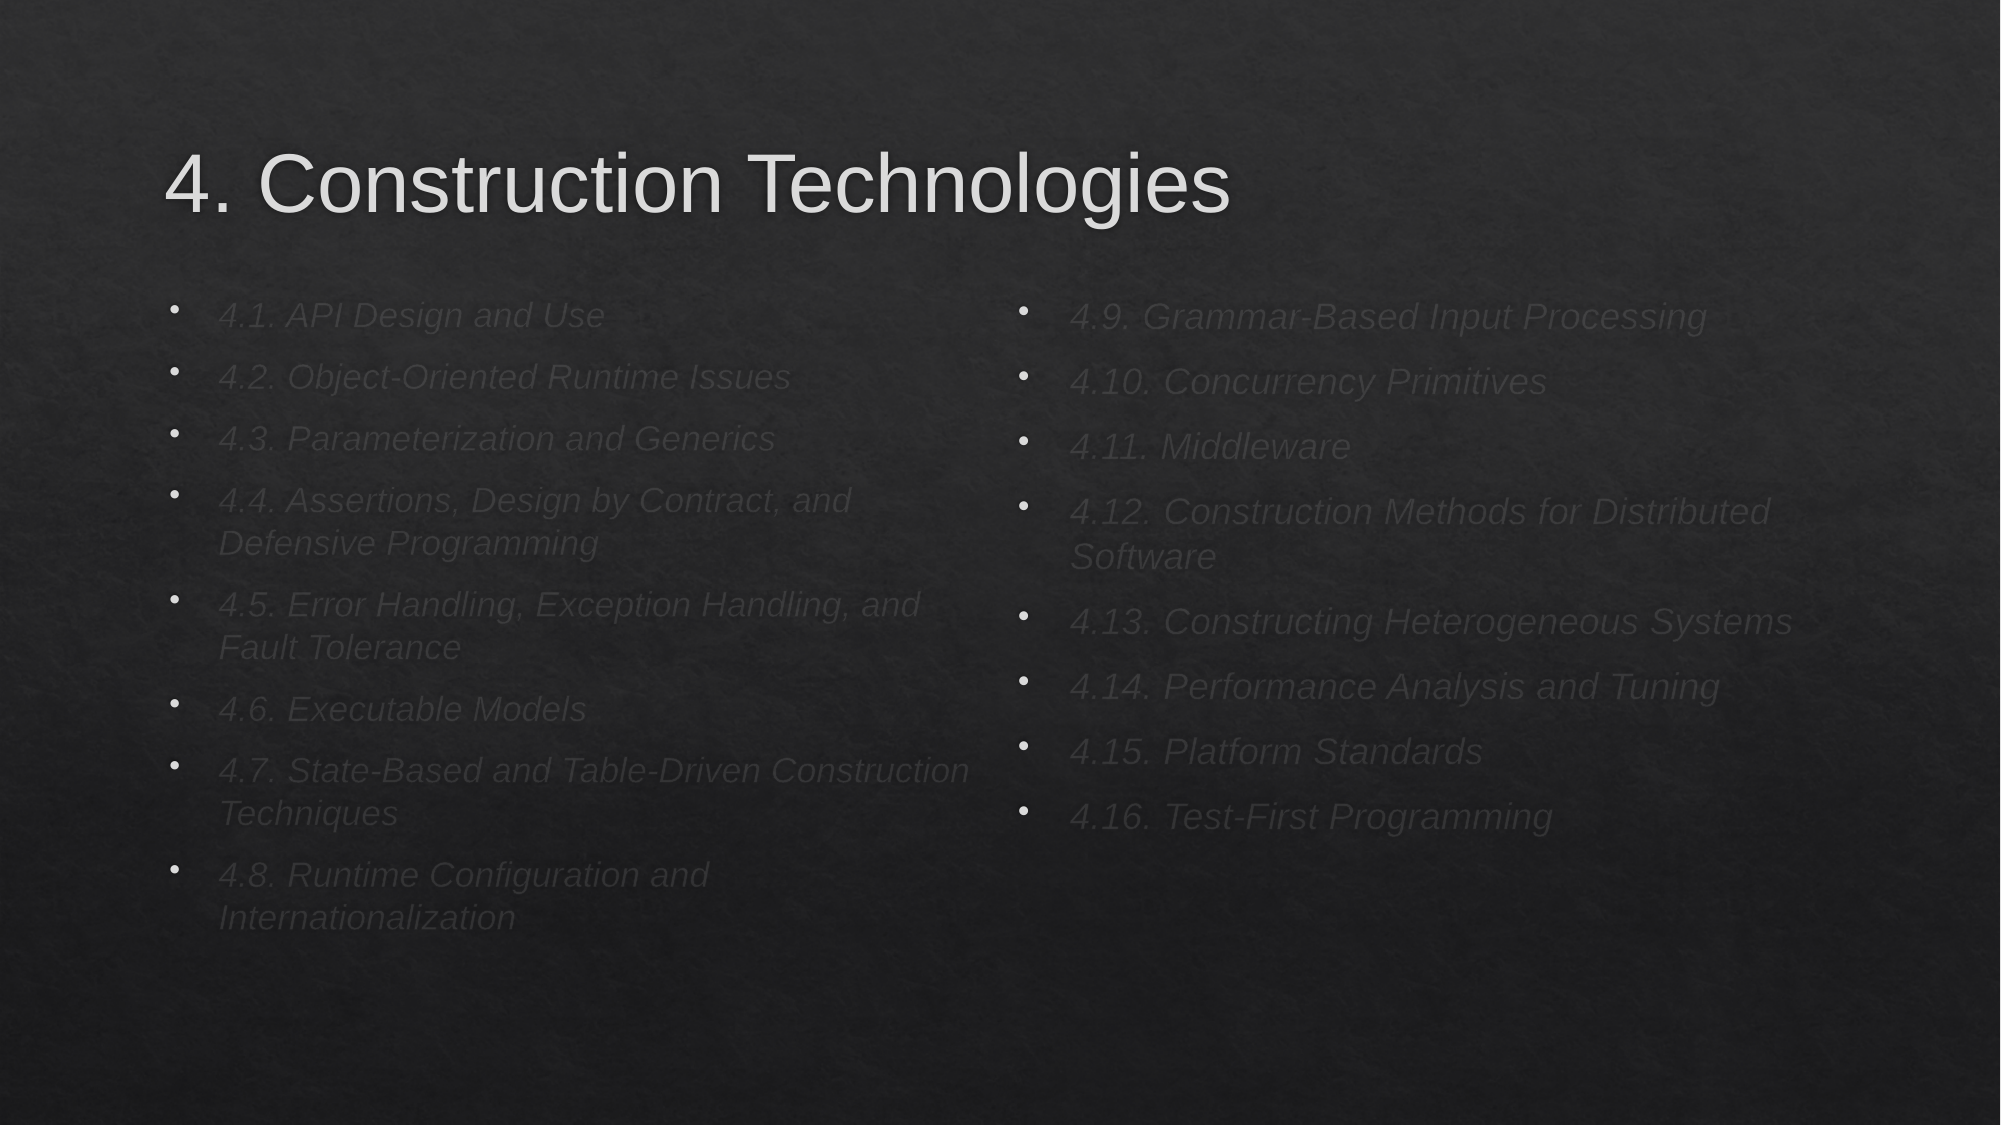

# 4. Construction Technologies
4.9. Grammar-Based Input Processing
4.10. Concurrency Primitives
4.11. Middleware
4.12. Construction Methods for Distributed Software
4.13. Constructing Heterogeneous Systems
4.14. Performance Analysis and Tuning
4.15. Platform Standards
4.16. Test-First Programming
4.1. API Design and Use
4.2. Object-Oriented Runtime Issues
4.3. Parameterization and Generics
4.4. Assertions, Design by Contract, and Defensive Programming
4.5. Error Handling, Exception Handling, and Fault Tolerance
4.6. Executable Models
4.7. State-Based and Table-Driven Construction Techniques
4.8. Runtime Configuration and Internationalization